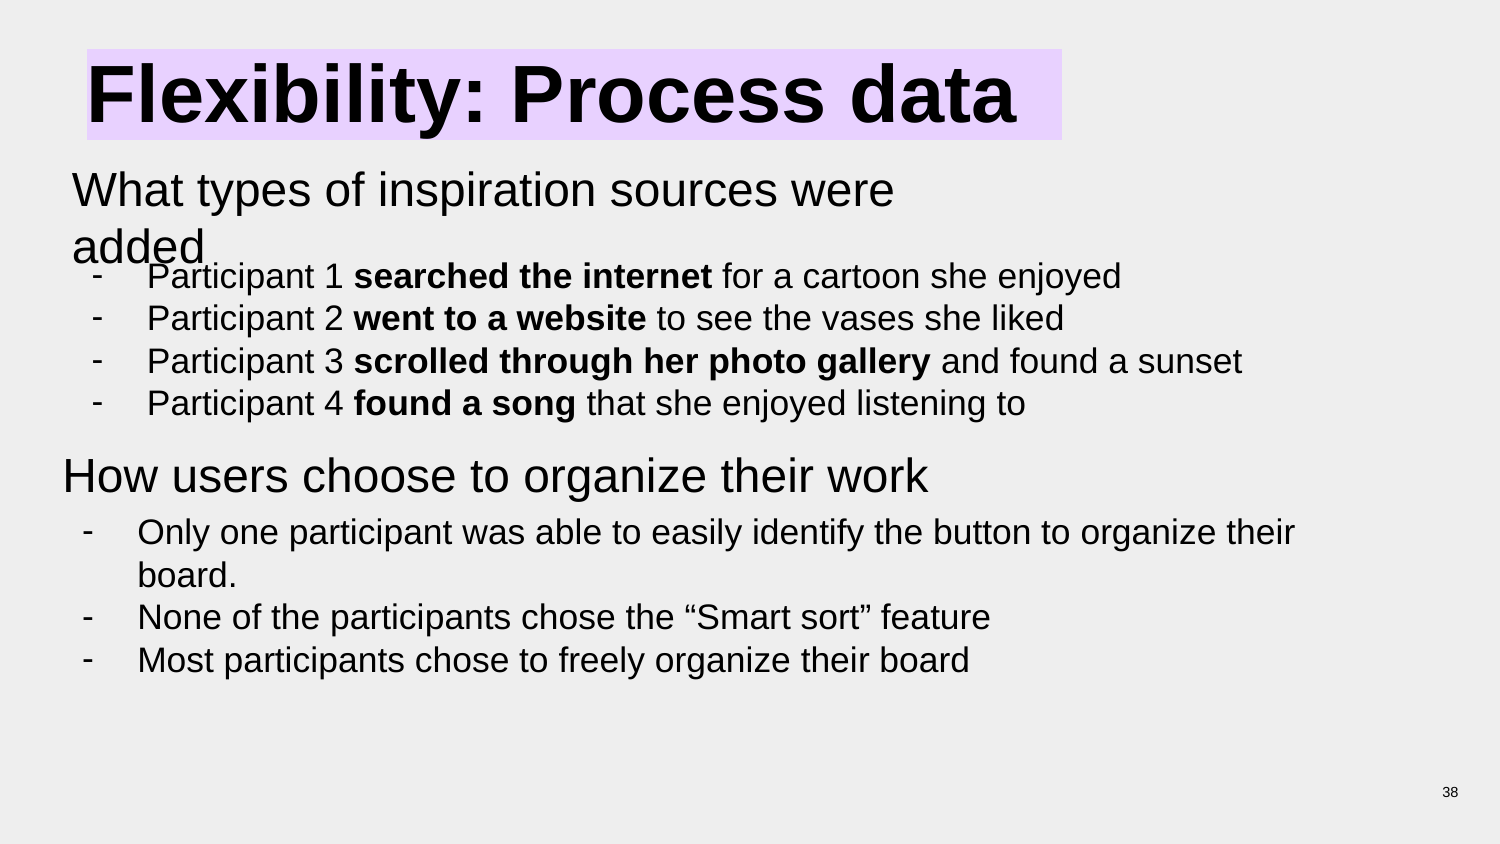

# Flexibility: Process data
What types of inspiration sources were added
Participant 1 searched the internet for a cartoon she enjoyed
Participant 2 went to a website to see the vases she liked
Participant 3 scrolled through her photo gallery and found a sunset
Participant 4 found a song that she enjoyed listening to
How users choose to organize their work
Only one participant was able to easily identify the button to organize their board.
None of the participants chose the “Smart sort” feature
Most participants chose to freely organize their board